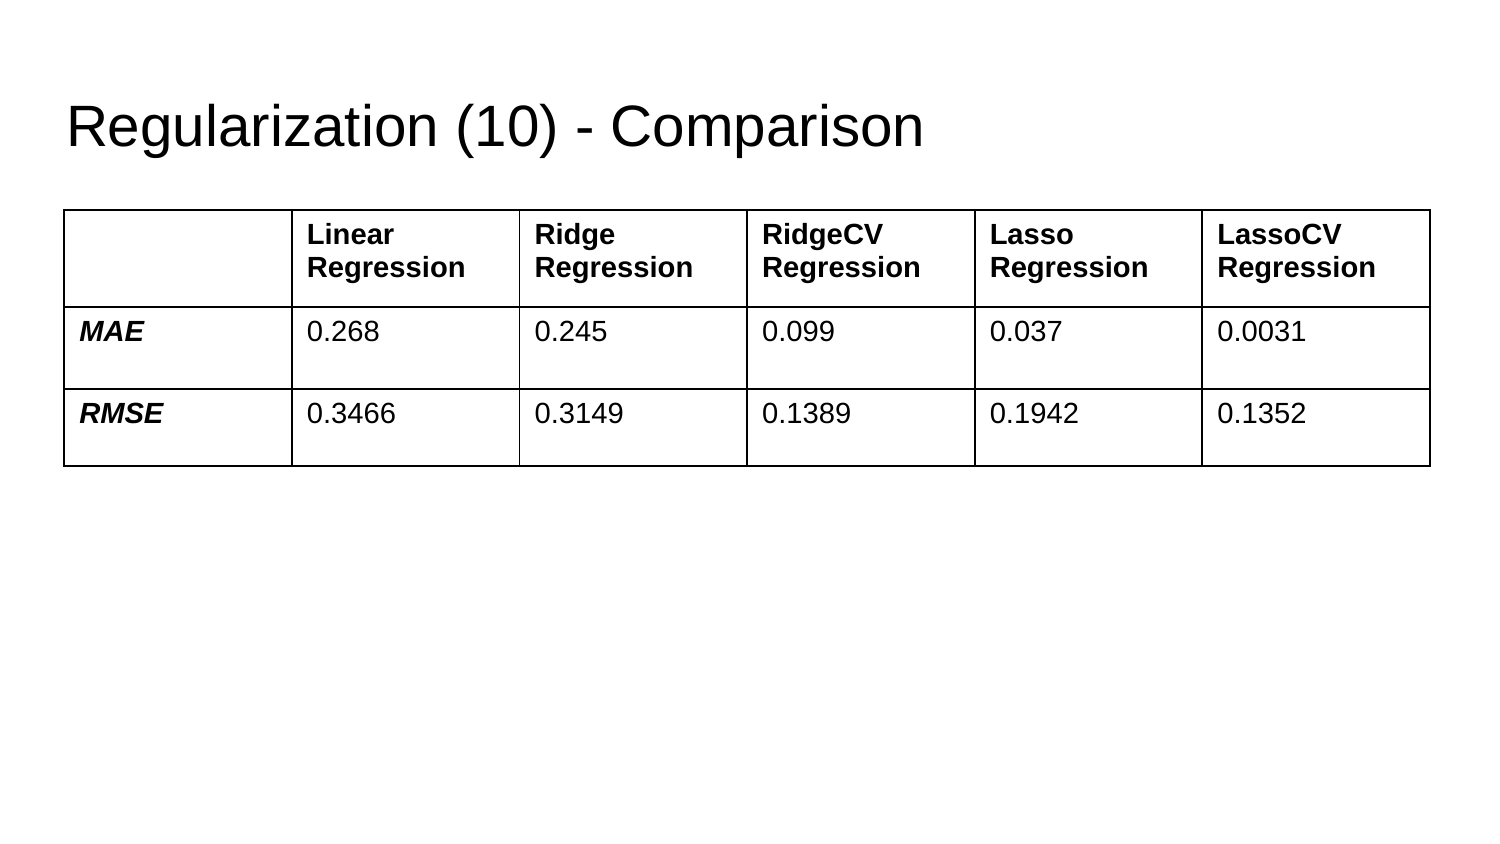

# Regularization (10) - Comparison
|  | Linear Regression | Ridge Regression | RidgeCV Regression | Lasso Regression | LassoCV Regression |
| --- | --- | --- | --- | --- | --- |
| MAE | 0.268 | 0.245 | 0.099 | 0.037 | 0.0031 |
| RMSE | 0.3466 | 0.3149 | 0.1389 | 0.1942 | 0.1352 |